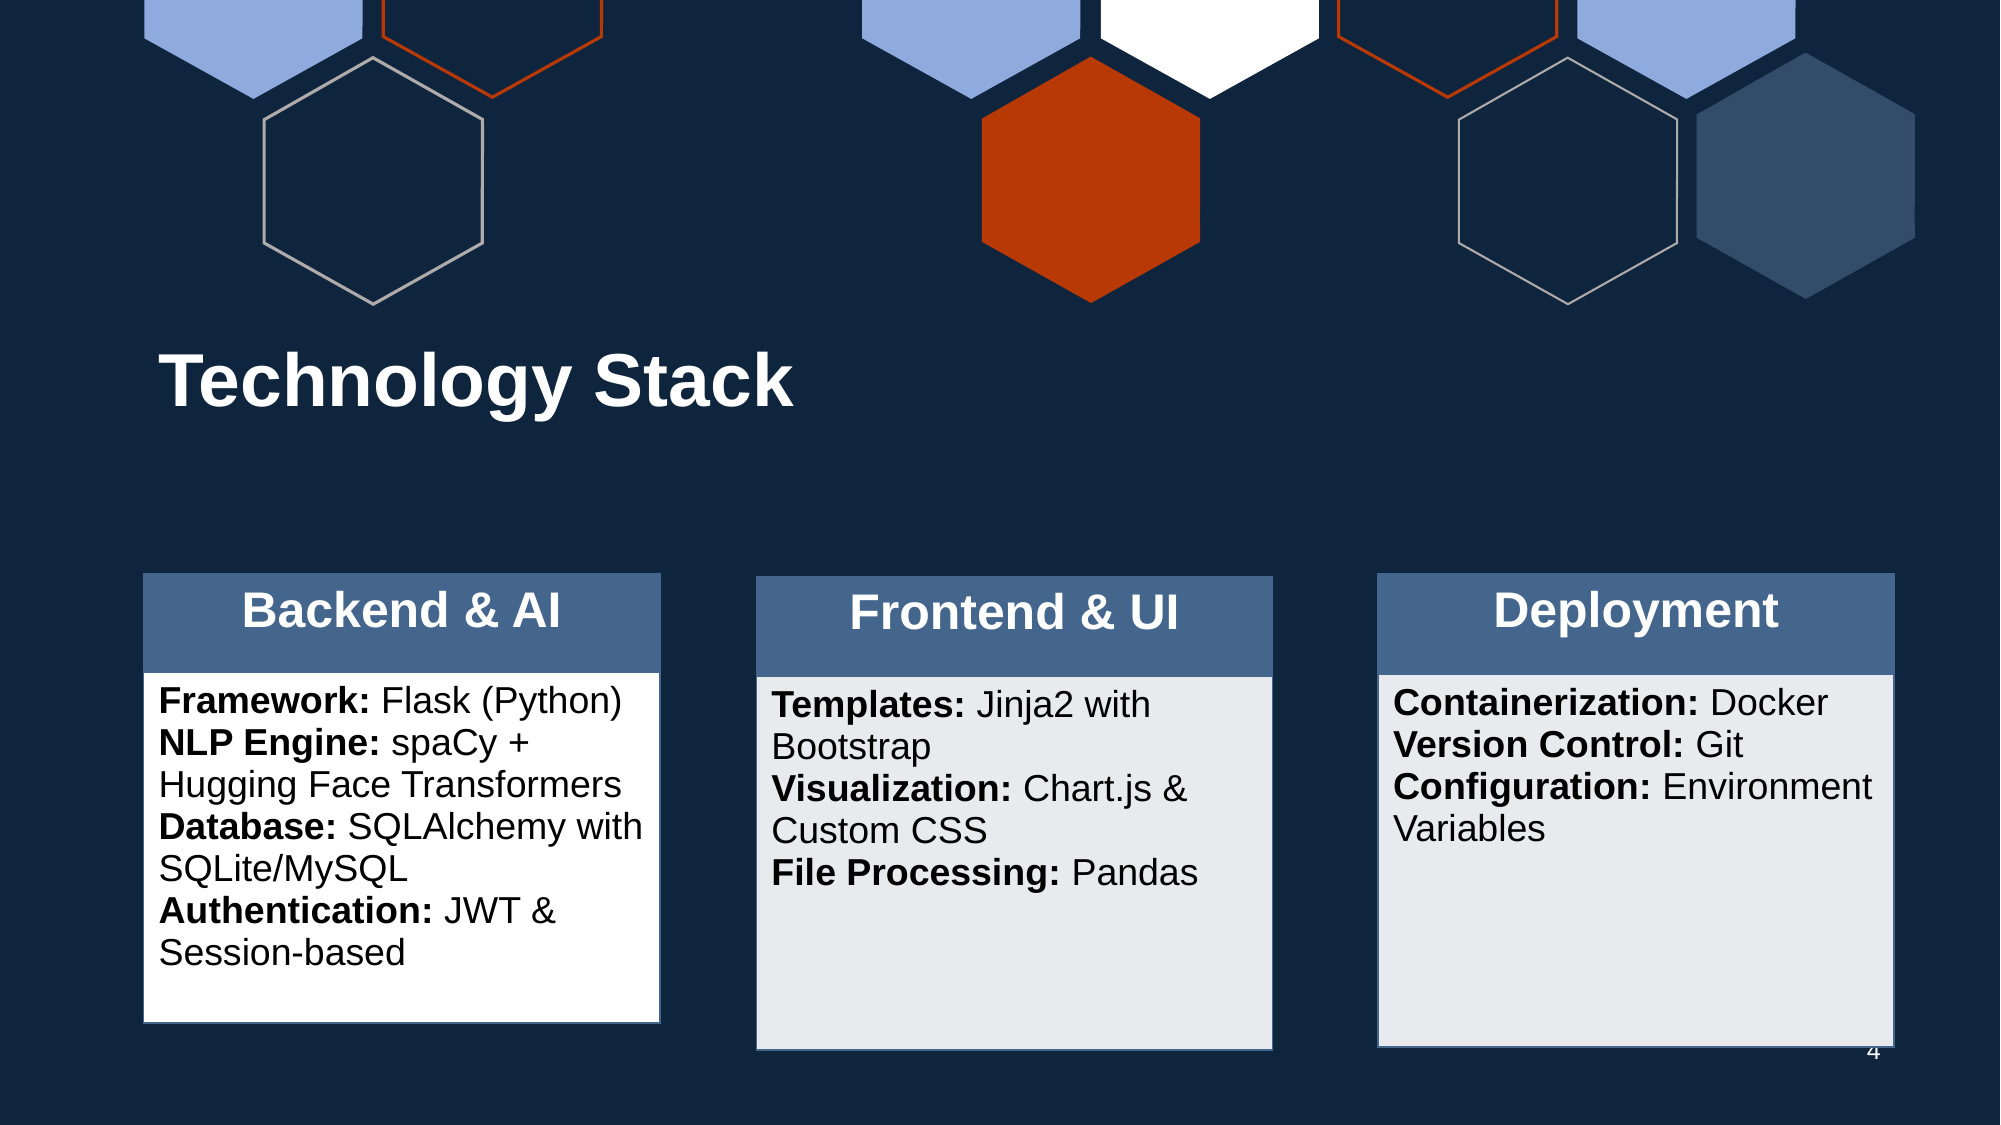

# Technology Stack
| Backend & AI |
| --- |
| Framework: Flask (Python) NLP Engine: spaCy + Hugging Face Transformers Database: SQLAlchemy with SQLite/MySQL Authentication: JWT & Session-based |
| Deployment |
| --- |
| Containerization: Docker Version Control: Git Configuration: Environment Variables |
| Frontend & UI |
| --- |
| Templates: Jinja2 with Bootstrap Visualization: Chart.js & Custom CSS File Processing: Pandas |
4